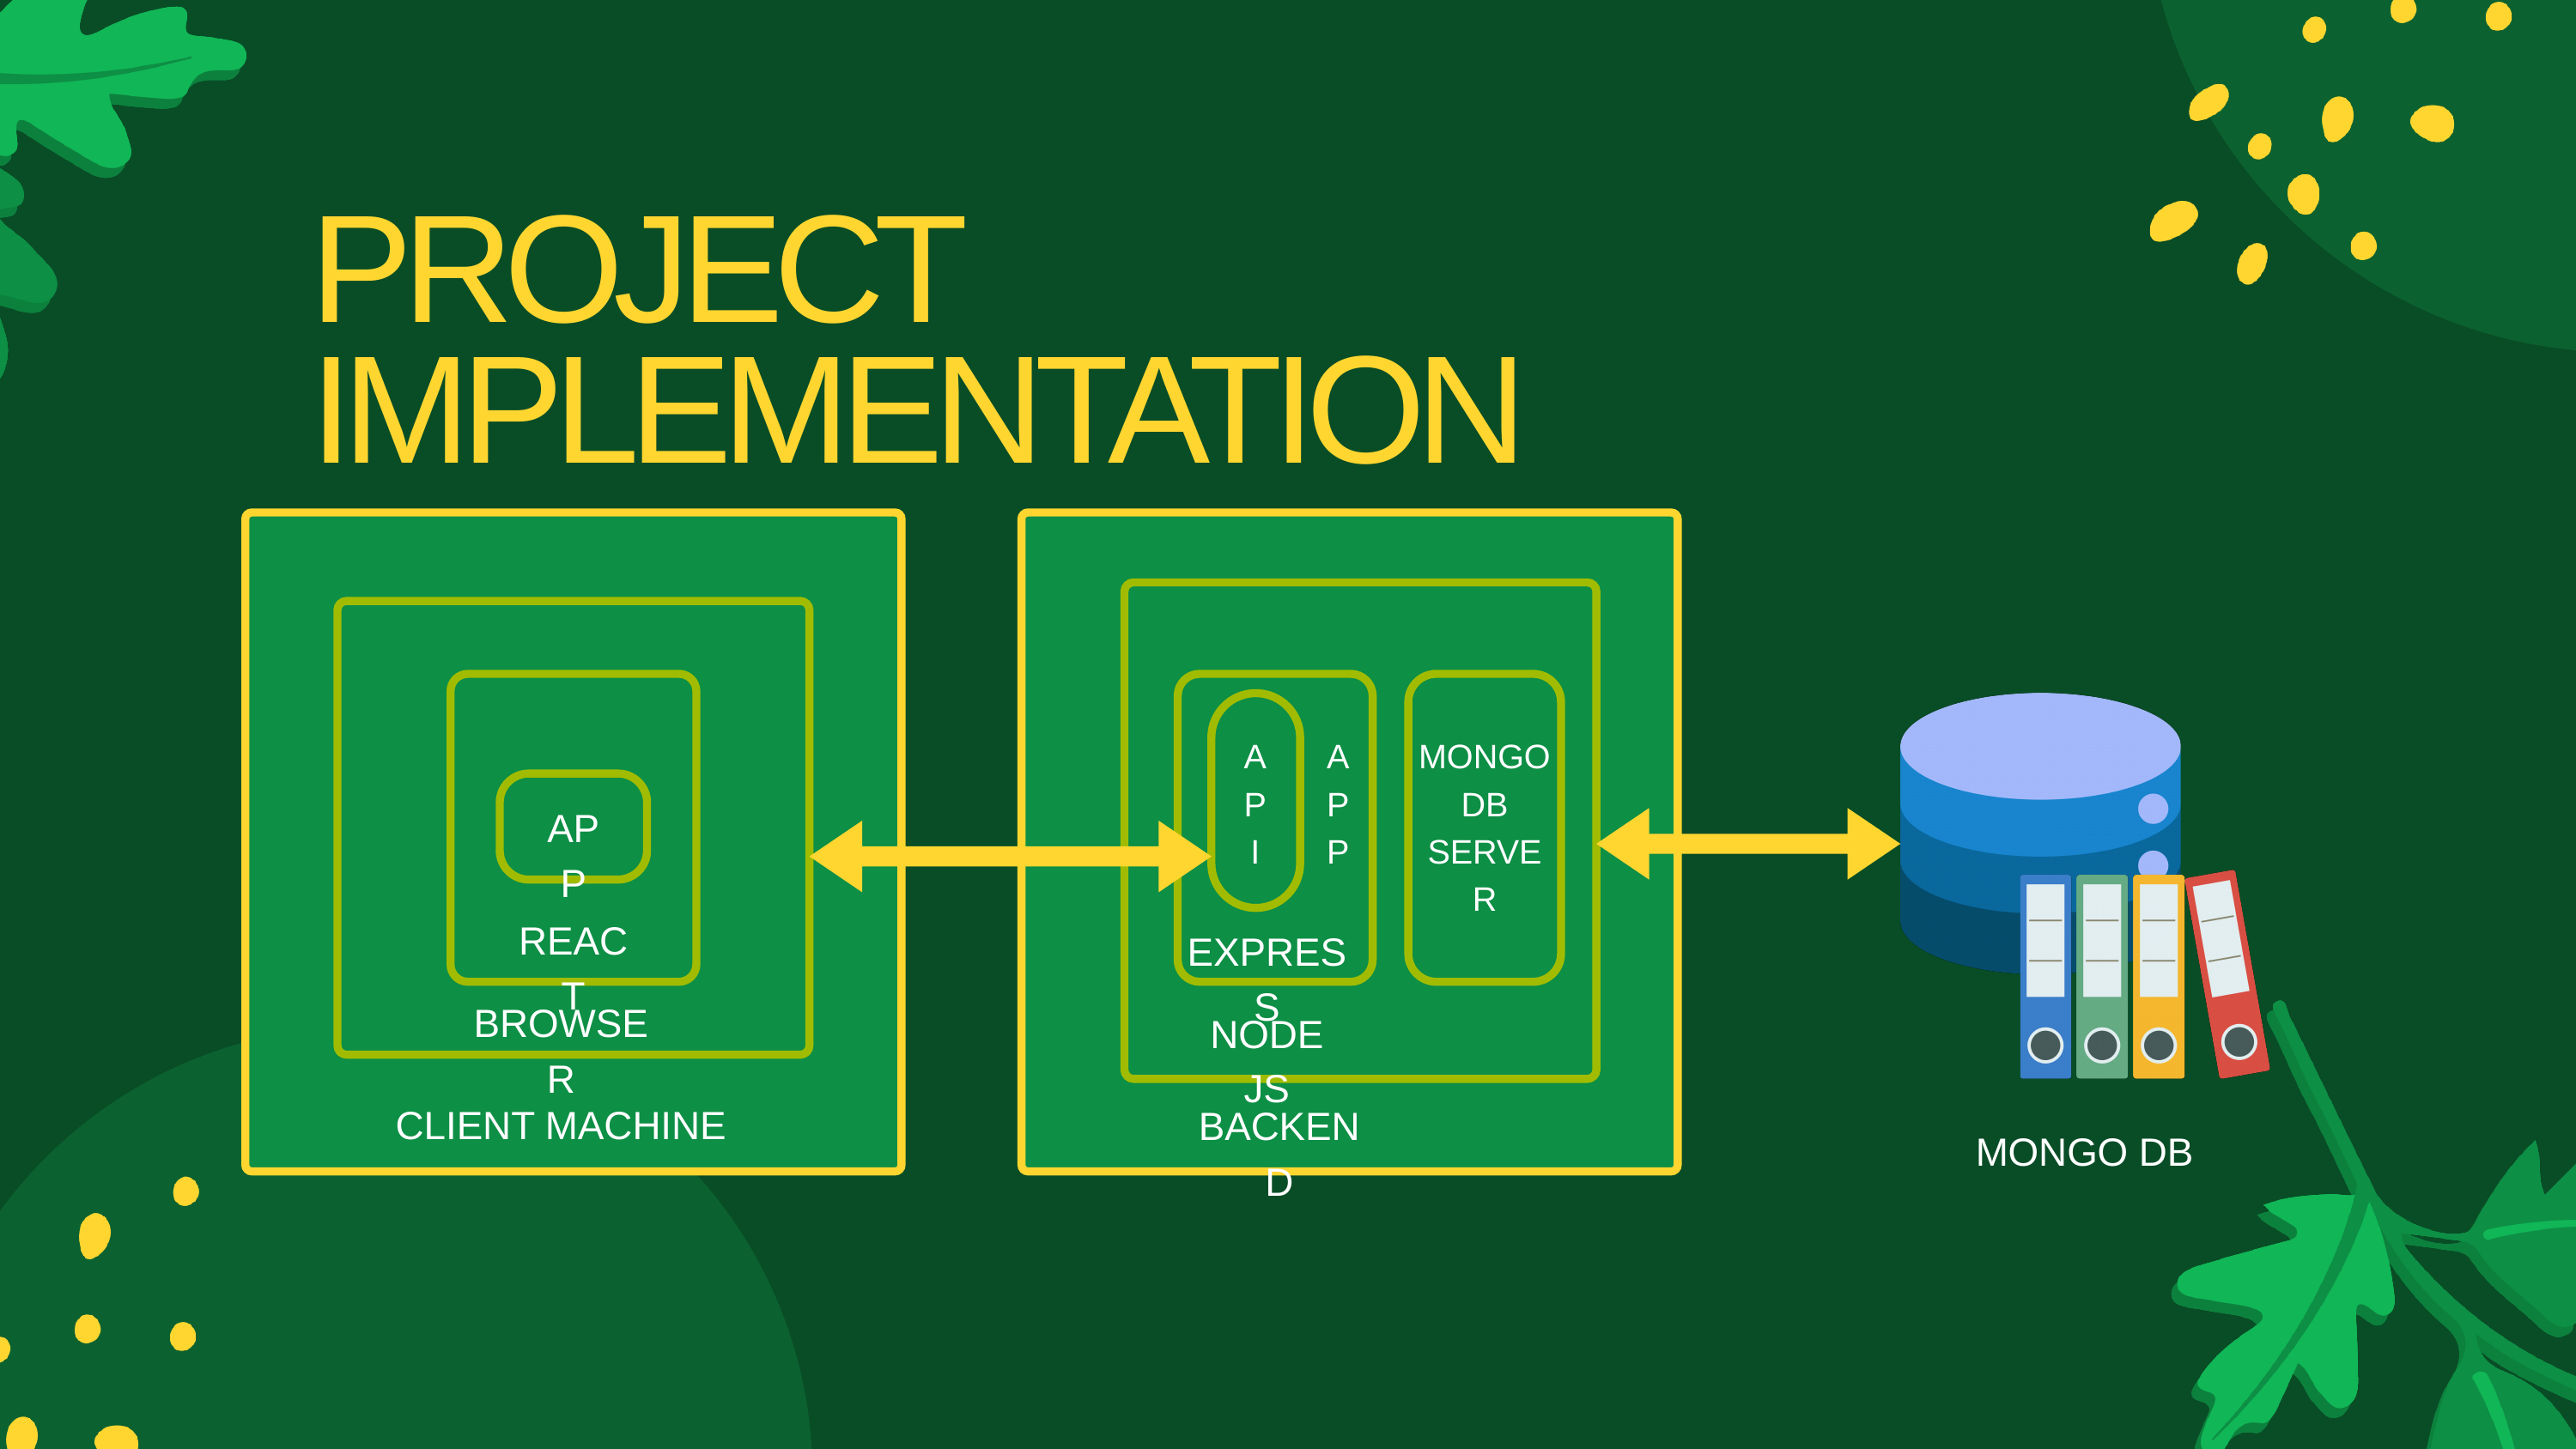

PROJECT IMPLEMENTATION

A
P
I
A
P
P
MONGO
DB
SERVER

APP

REACT
EXPRESS
BROWSER

NODE JS

CLIENT MACHINE
BACKEND
MONGO DB